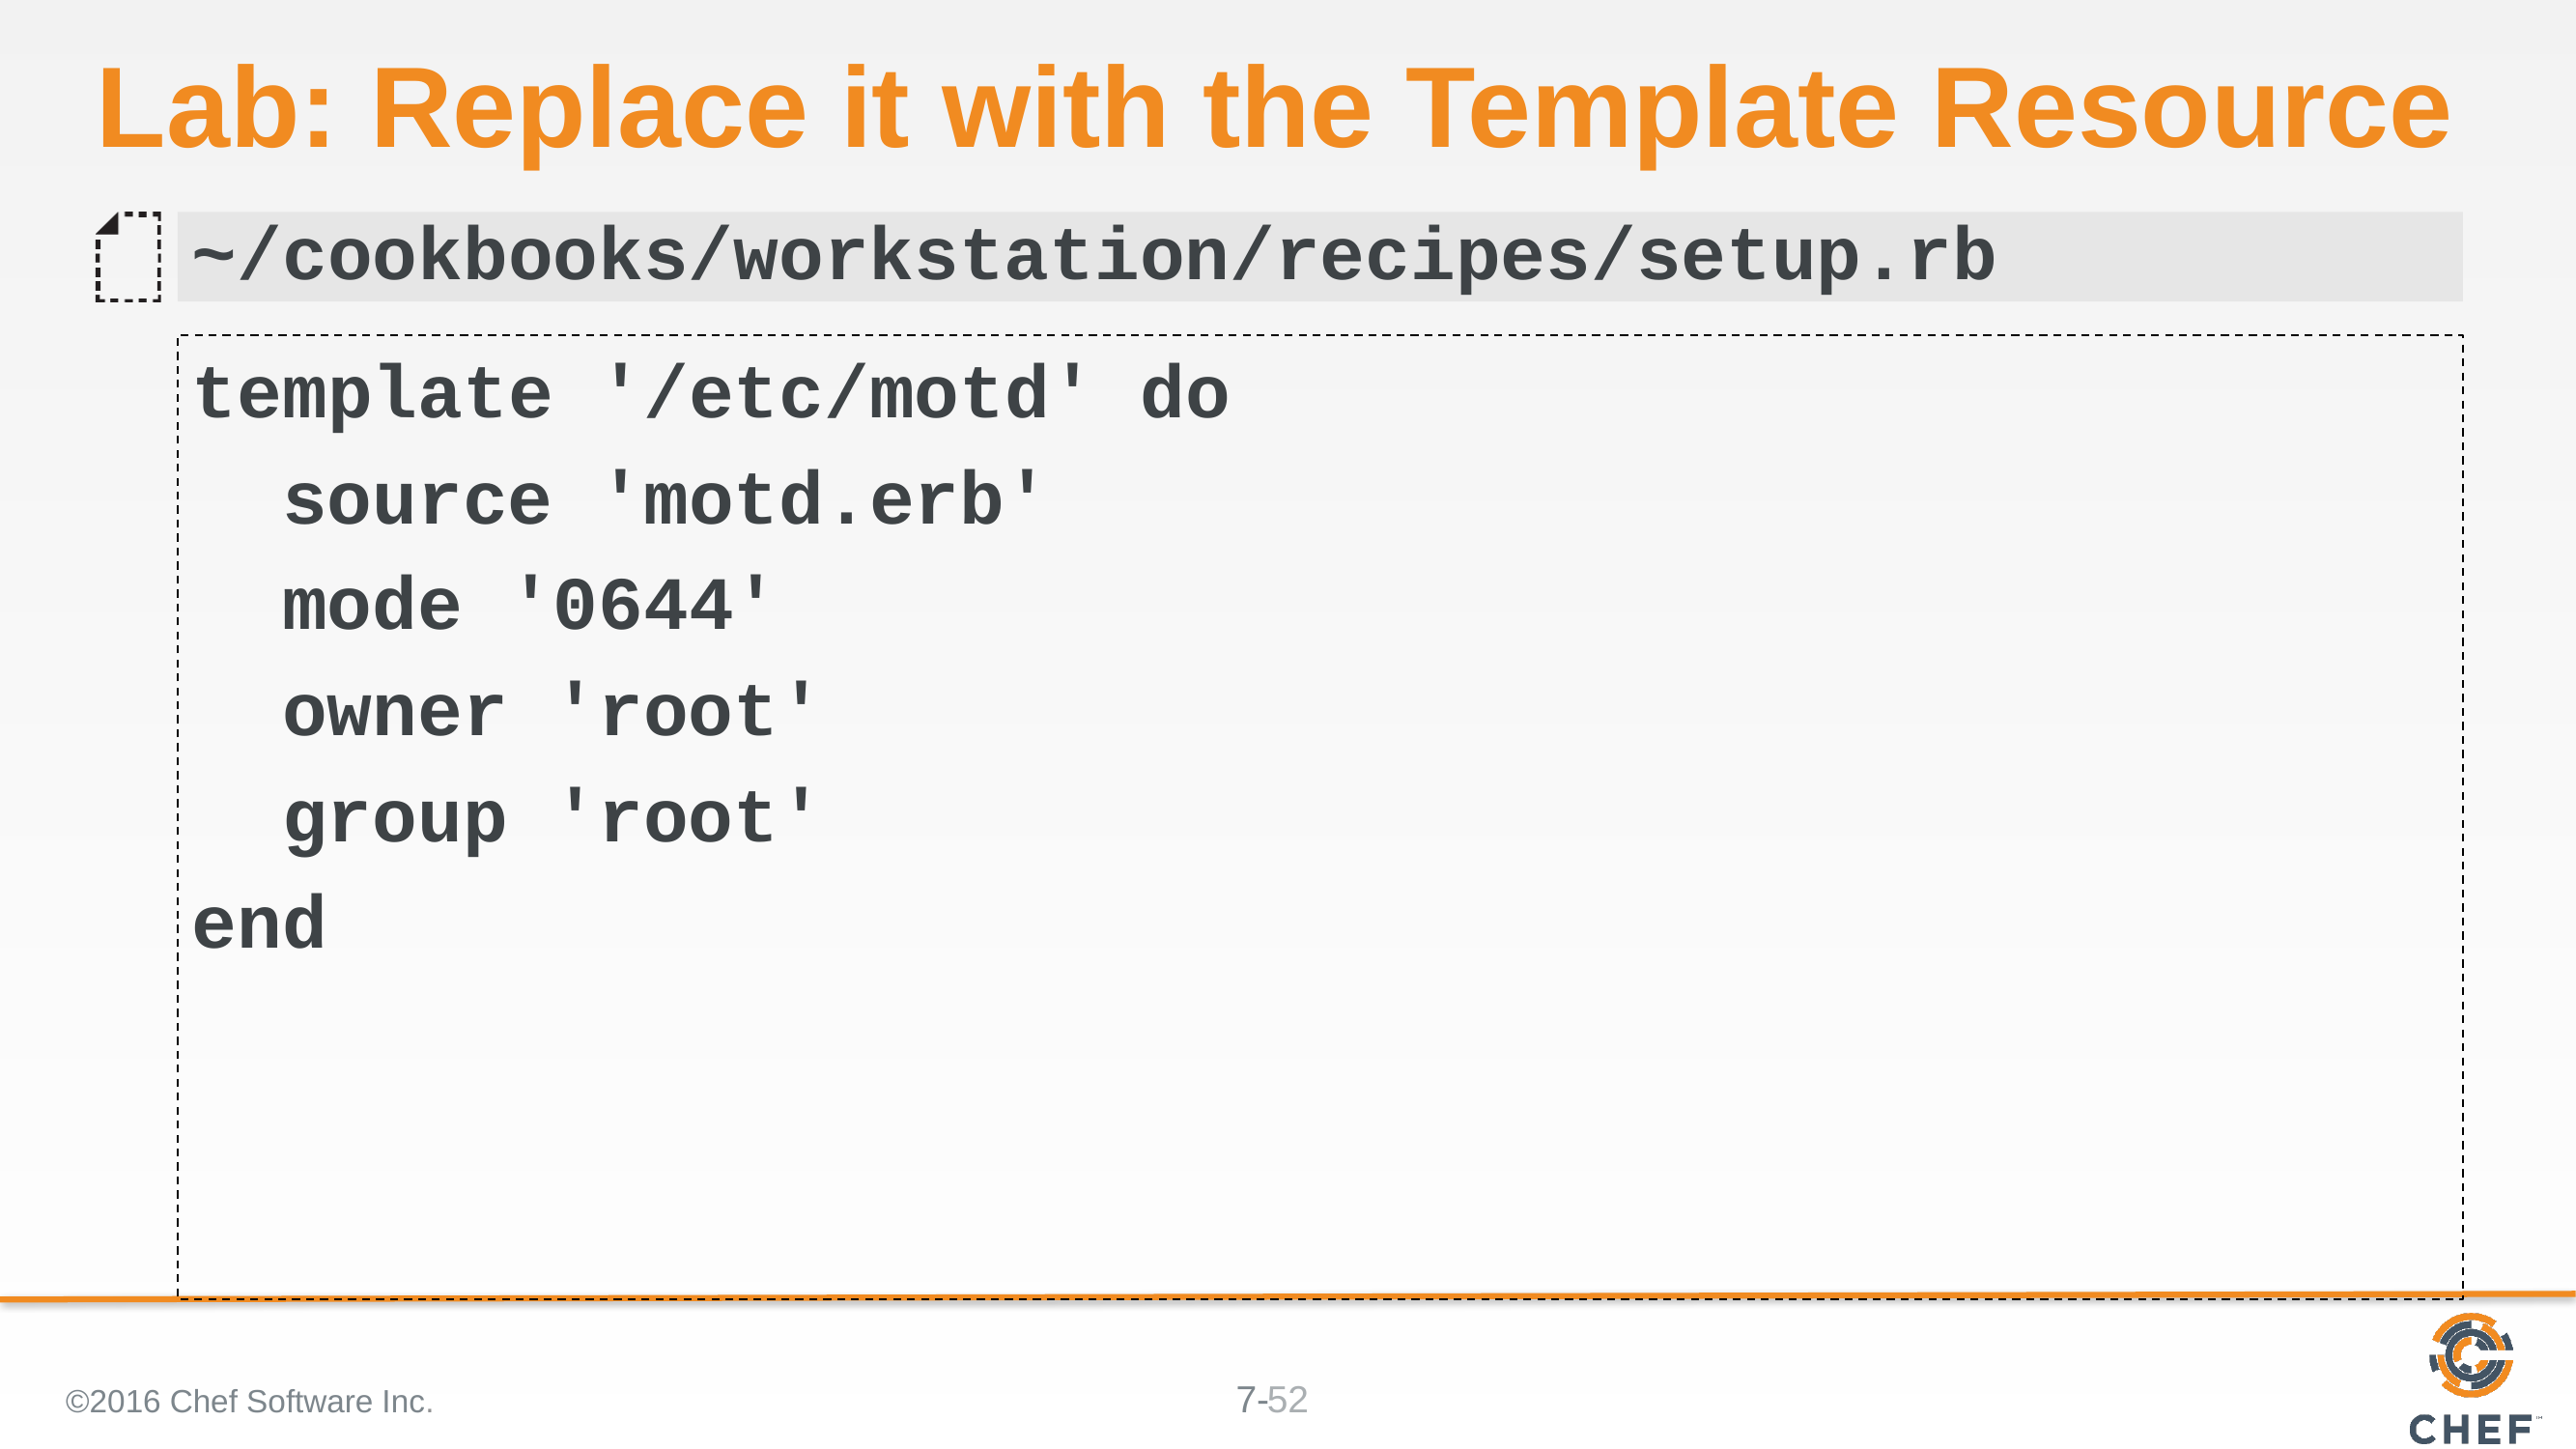

# Lab: Replace it with the Template Resource
~/cookbooks/workstation/recipes/setup.rb
template '/etc/motd' do
  source 'motd.erb'
  mode '0644'
  owner 'root'
  group 'root'
end

©2016 Chef Software Inc.
52